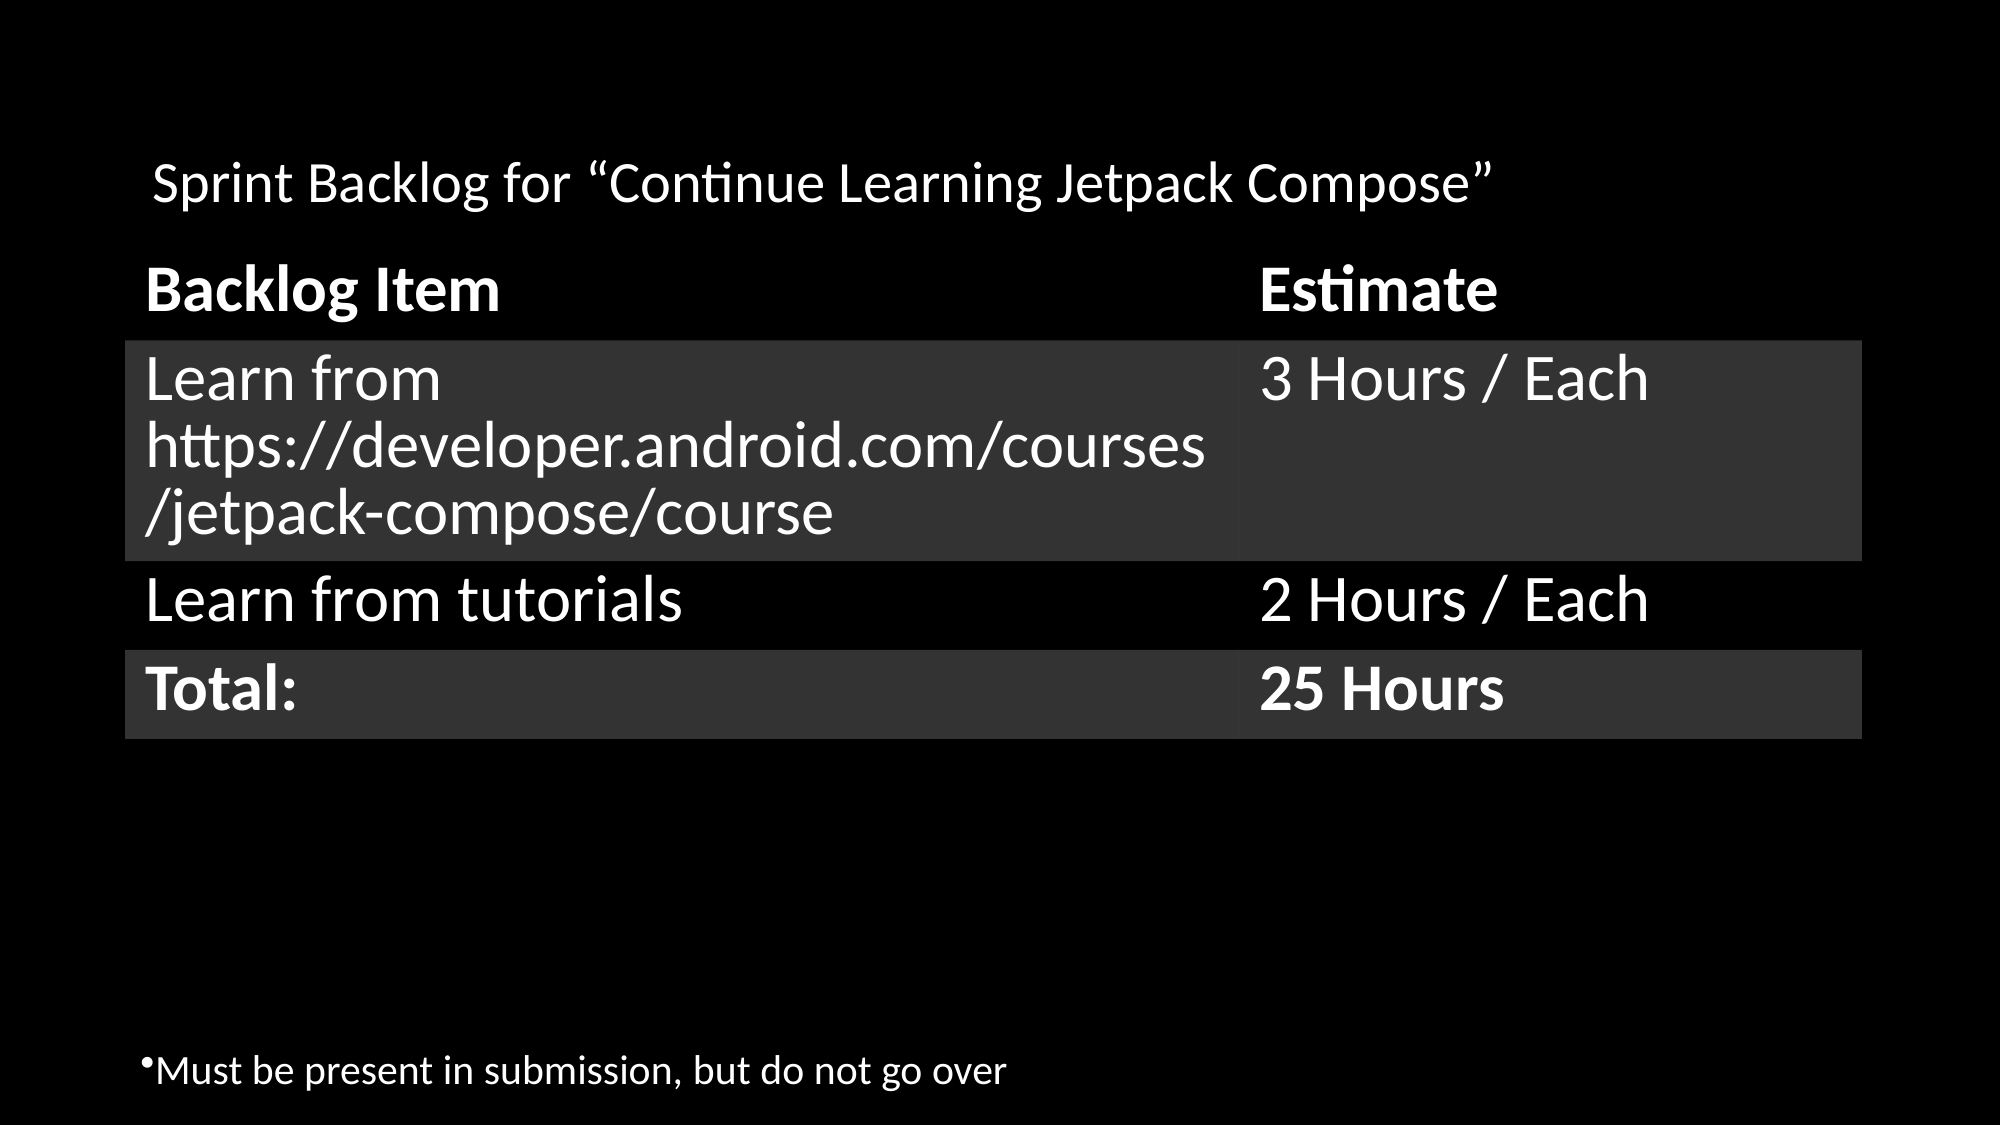

# Sprint Backlog for “Continue Learning Jetpack Compose”
| Backlog Item | Estimate |
| --- | --- |
| Learn from https://developer.android.com/courses/jetpack-compose/course | 3 Hours / Each |
| Learn from tutorials | 2 Hours / Each |
| Total: | 25 Hours |
Must be present in submission, but do not go over​